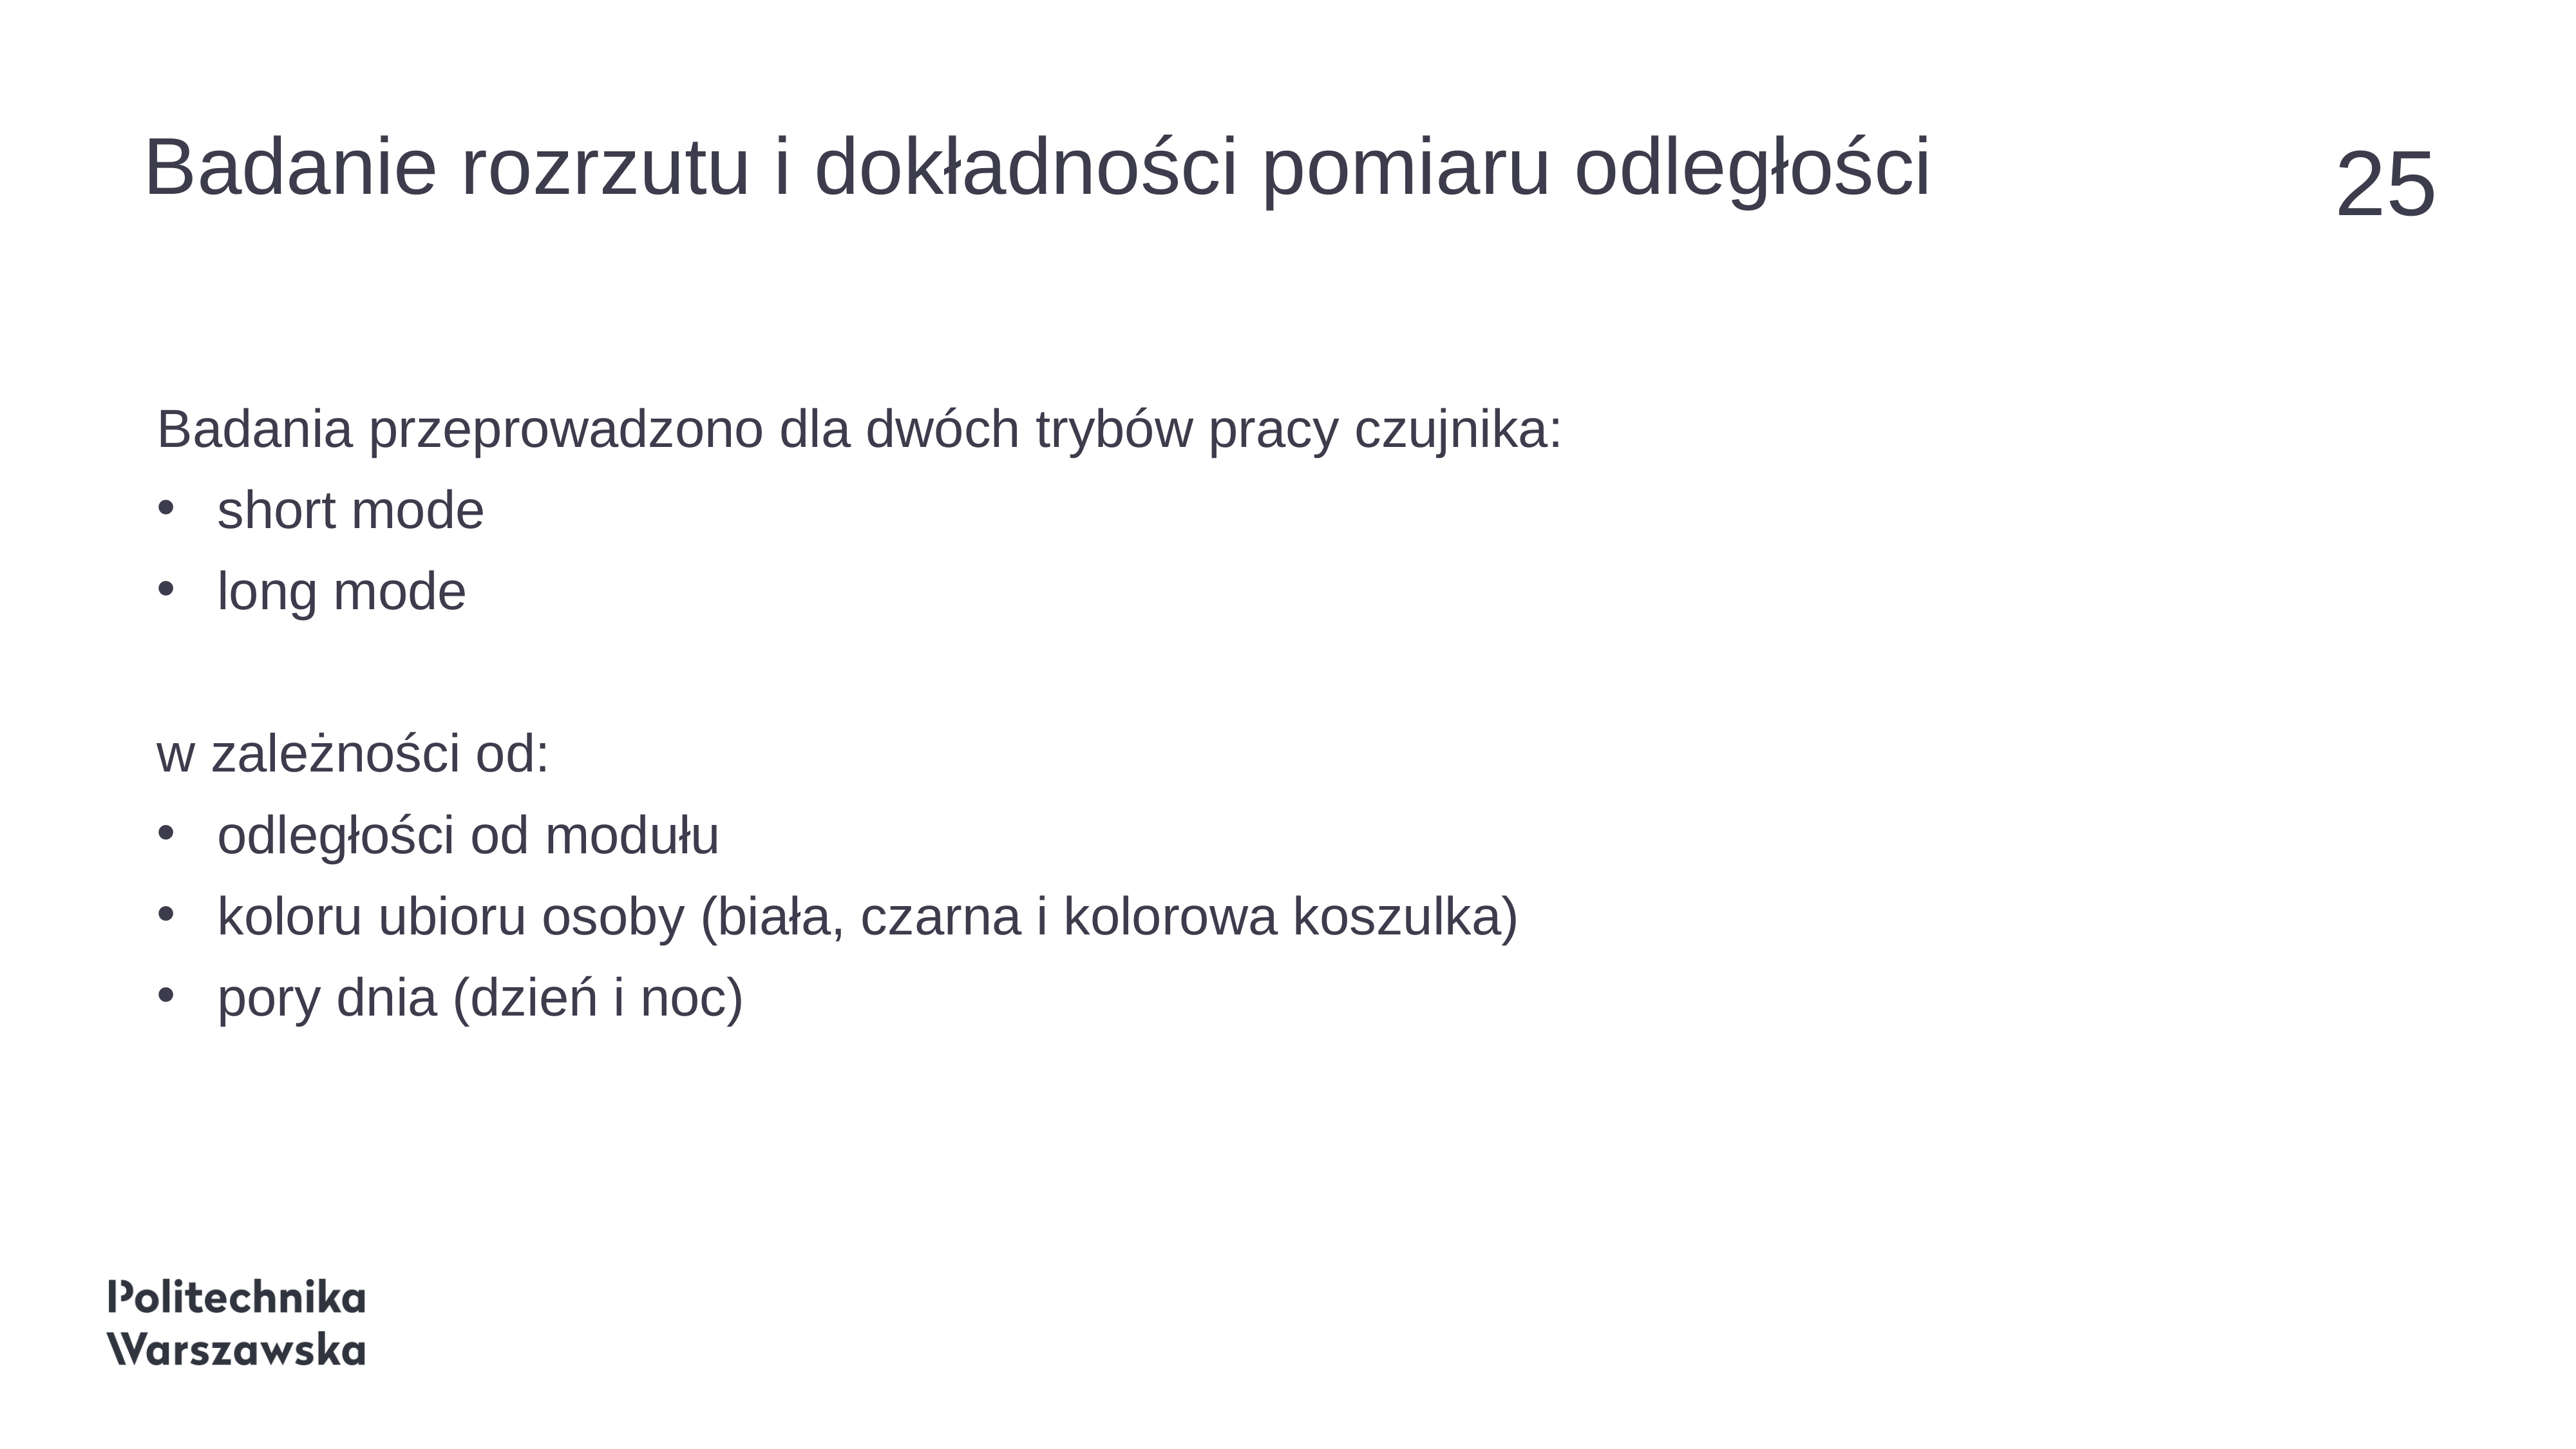

Badanie rozrzutu i dokładności pomiaru odległości
Badania przeprowadzono dla dwóch trybów pracy czujnika:
short mode
long mode

w zależności od:
odległości od modułu
koloru ubioru osoby (biała, czarna i kolorowa koszulka)
pory dnia (dzień i noc)